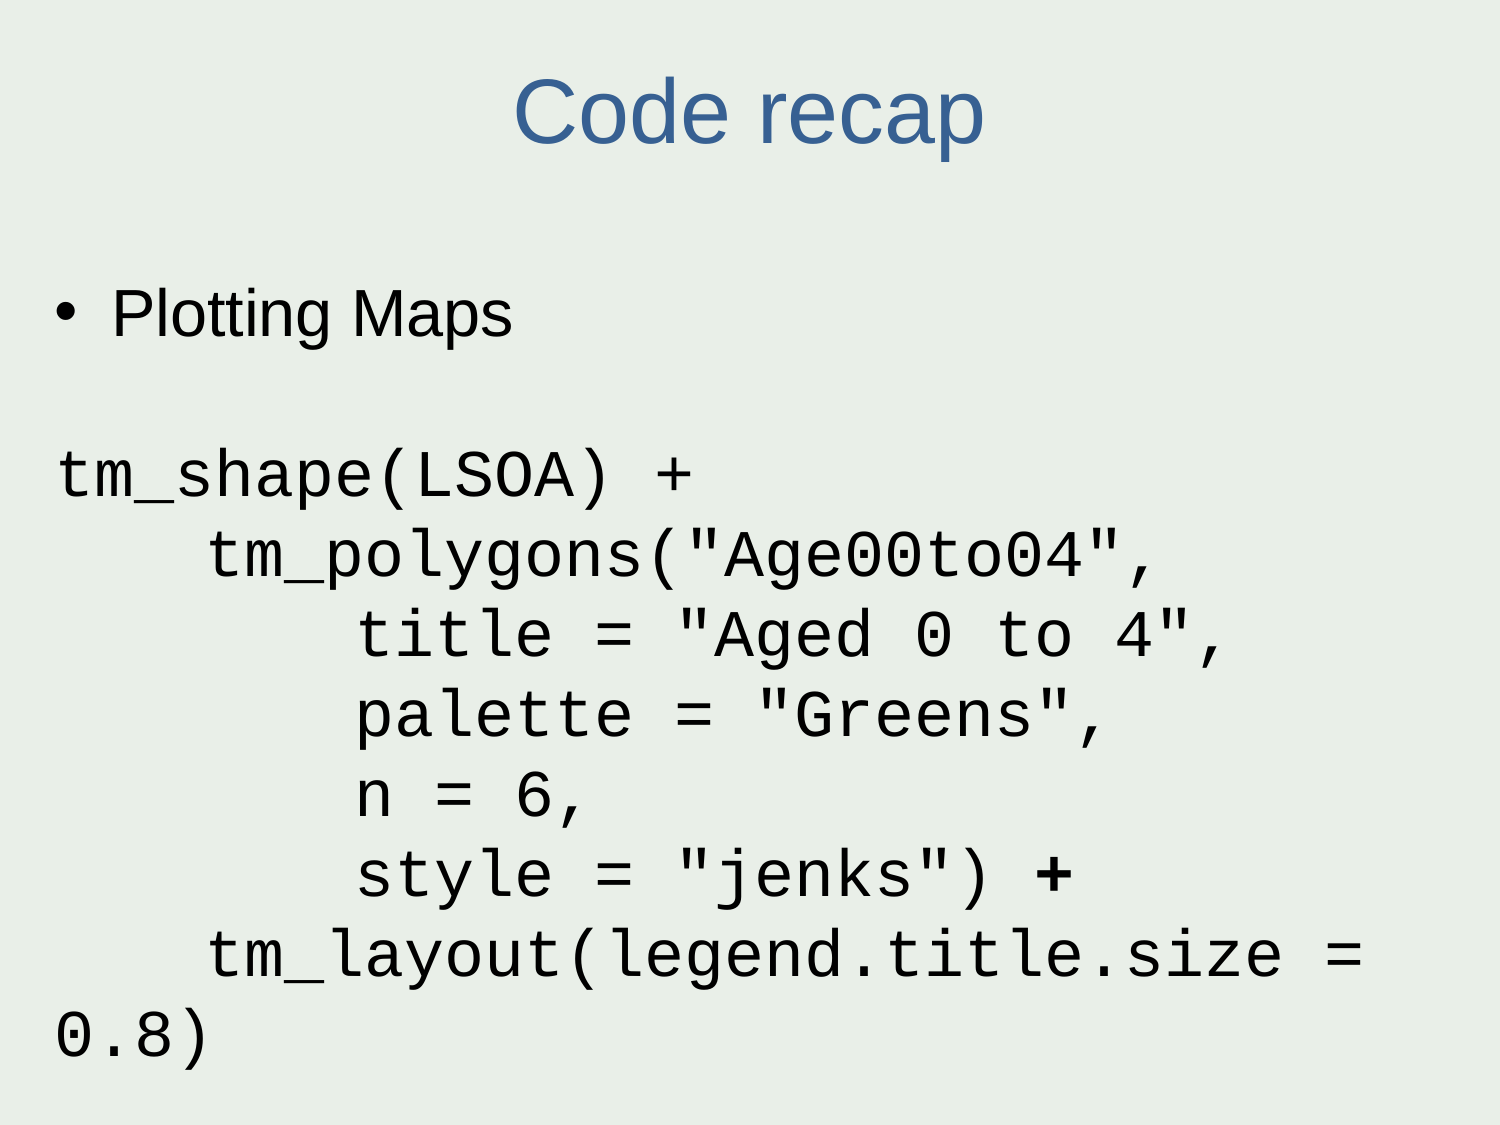

Code recap
Plotting Maps

tm_shape(LSOA) +
	tm_polygons("Age00to04",
		title = "Aged 0 to 4",
 		palette = "Greens",
		n = 6,
		style = "jenks") +
	tm_layout(legend.title.size = 0.8)